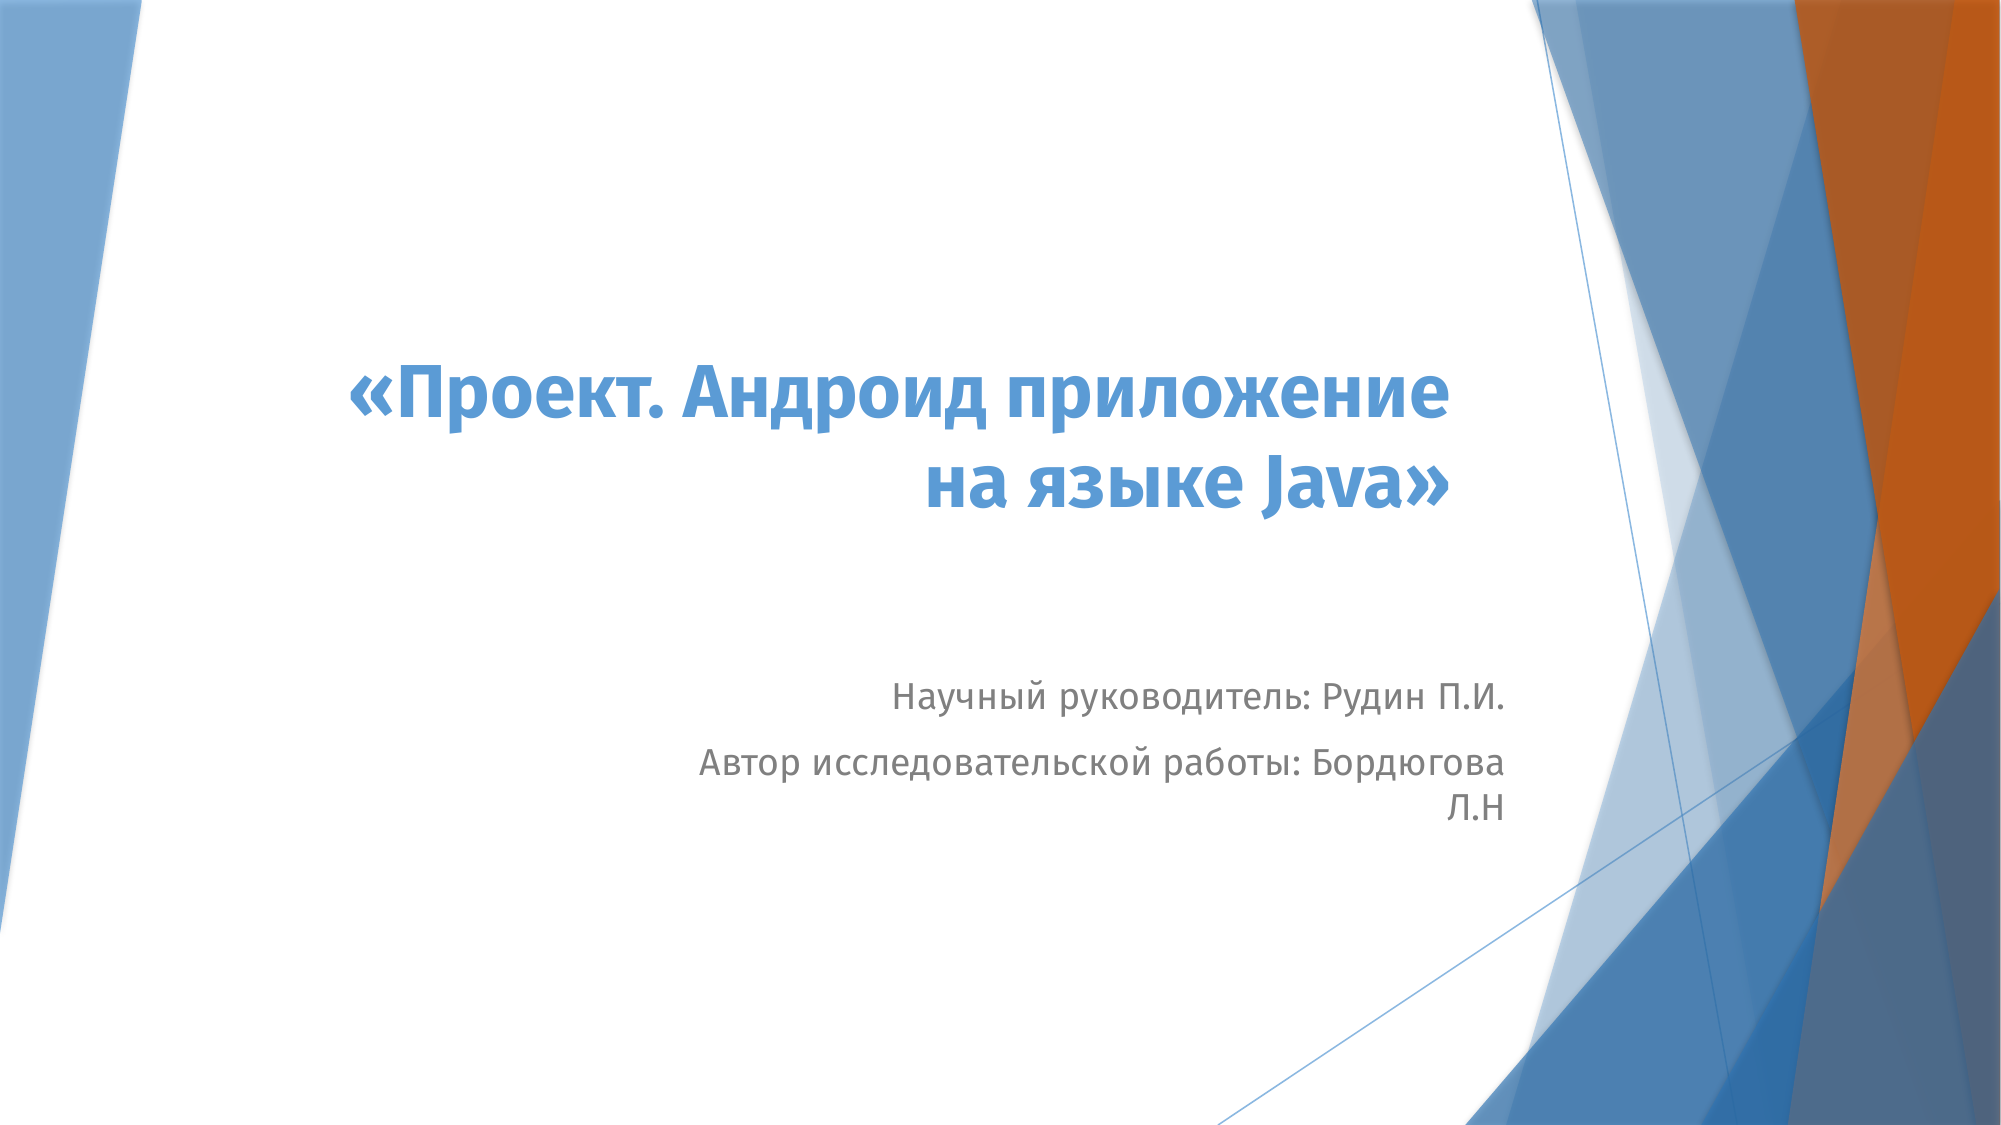

# «Проект. Андроид приложение на языке Java»
 Научный руководитель: Рудин П.И.
                                        Автор исследовательской работы: Бордюгова Л.Н